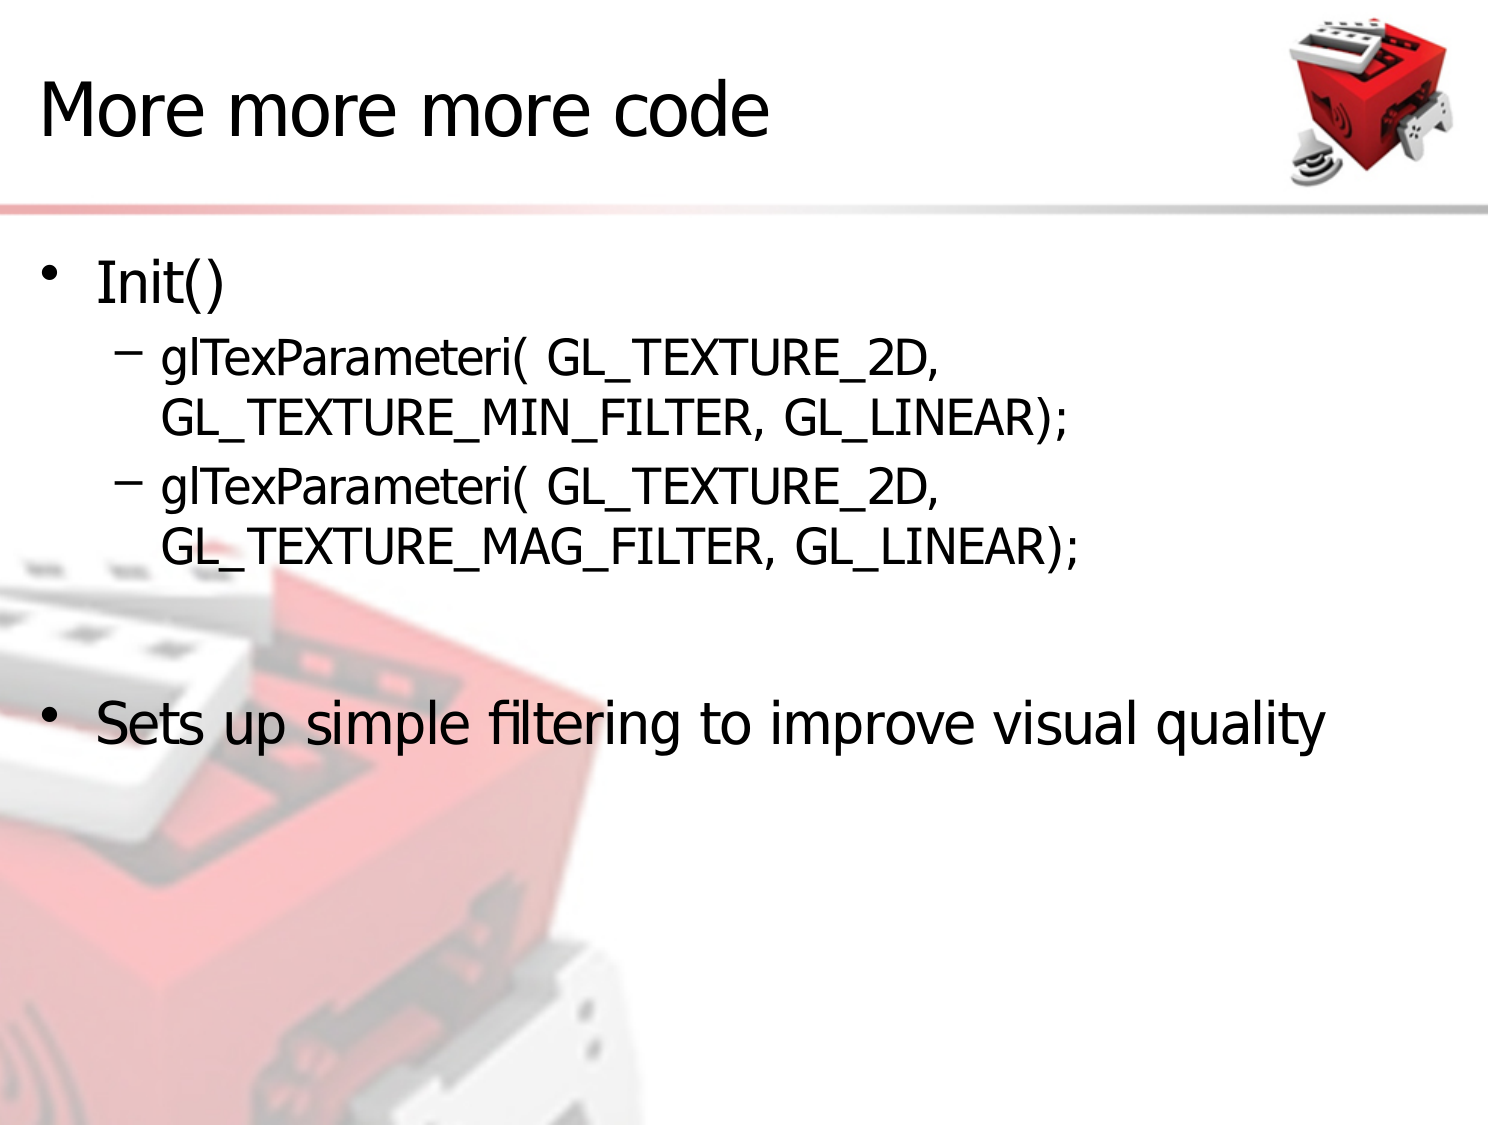

# More more more code
Init()
glTexParameteri( GL_TEXTURE_2D, GL_TEXTURE_MIN_FILTER, GL_LINEAR);
glTexParameteri( GL_TEXTURE_2D, GL_TEXTURE_MAG_FILTER, GL_LINEAR);

Sets up simple filtering to improve visual quality